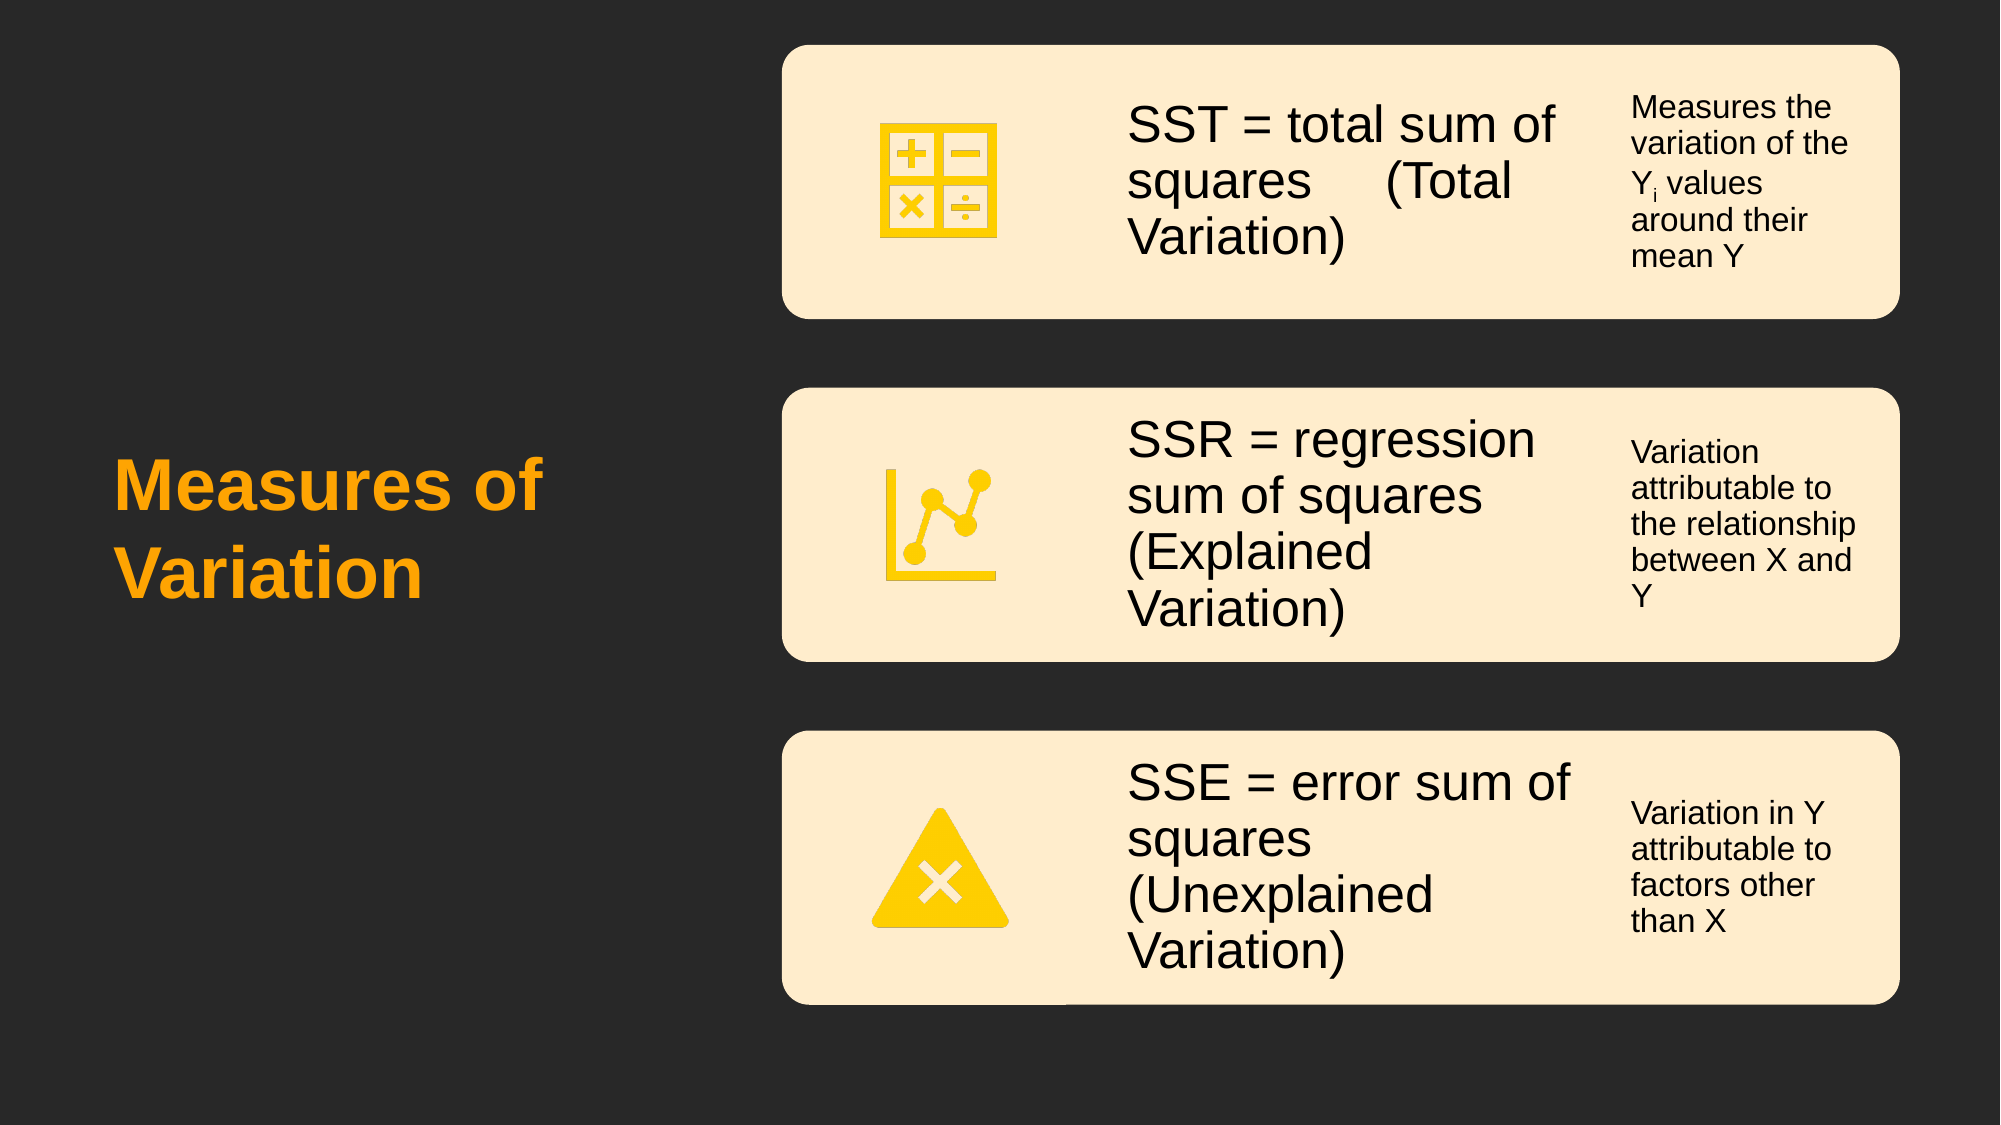

SST = total sum of squares     (Total Variation)
Measures the variation of the Yi values around their mean Y
SSR = regression sum of squares  (Explained Variation)
Variation attributable to the relationship between X and Y
SSE = error sum of squares   (Unexplained Variation)
Variation in Y attributable to factors other than X
# Measures of Variation